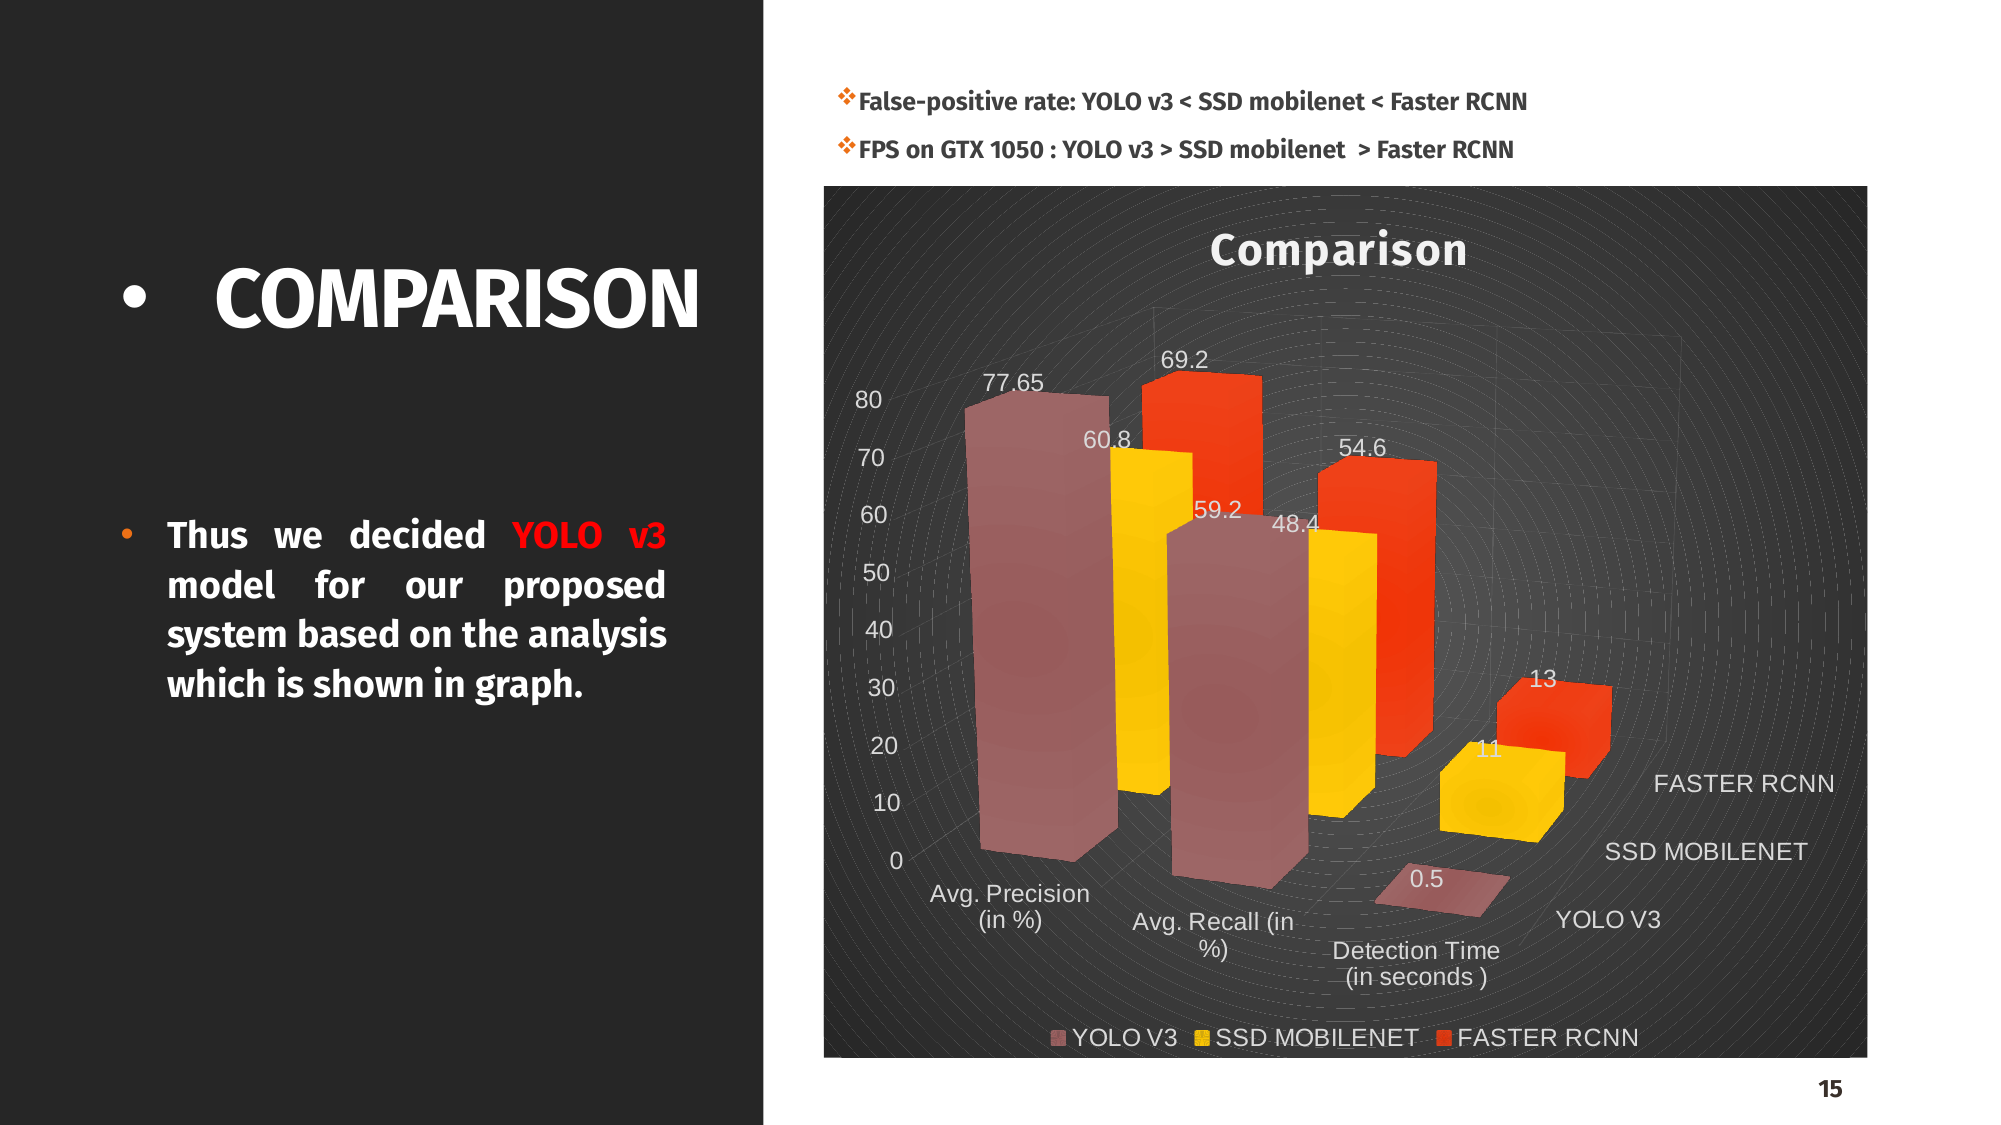

False-positive rate: YOLO v3 < SSD mobilenet < Faster RCNN
FPS on GTX 1050 : YOLO v3 > SSD mobilenet  > Faster RCNN

# COMPARISON

[unsupported chart]

Thus we decided YOLO v3 model for our proposed system based on the analysis which is shown in graph.

15